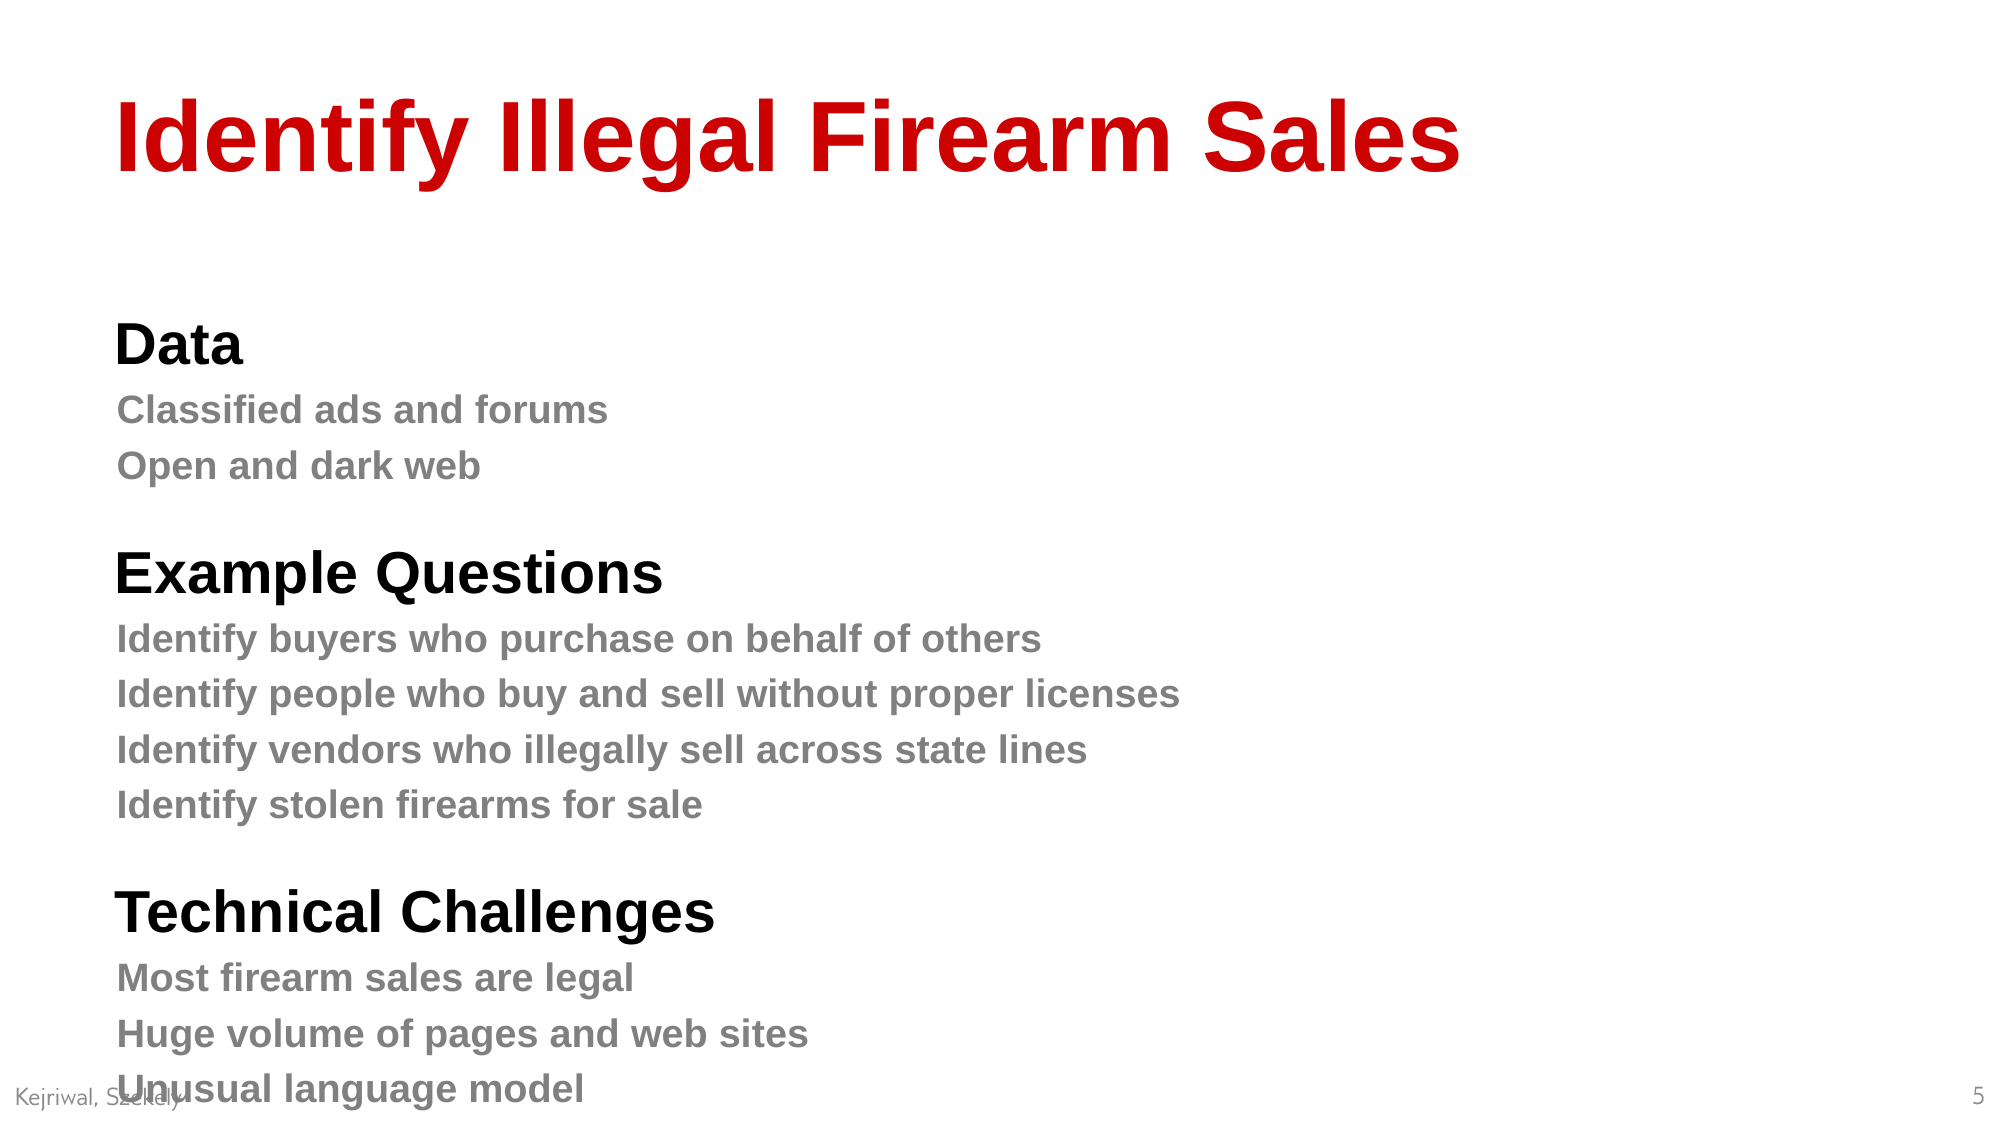

# Identify Illegal Firearm Sales
Data
Classified ads and forums
Open and dark web
Example Questions
Identify buyers who purchase on behalf of others
Identify people who buy and sell without proper licenses
Identify vendors who illegally sell across state lines
Identify stolen firearms for sale
Technical Challenges
Most firearm sales are legal
Huge volume of pages and web sites
Unusual language model

5
Kejriwal, Szekely